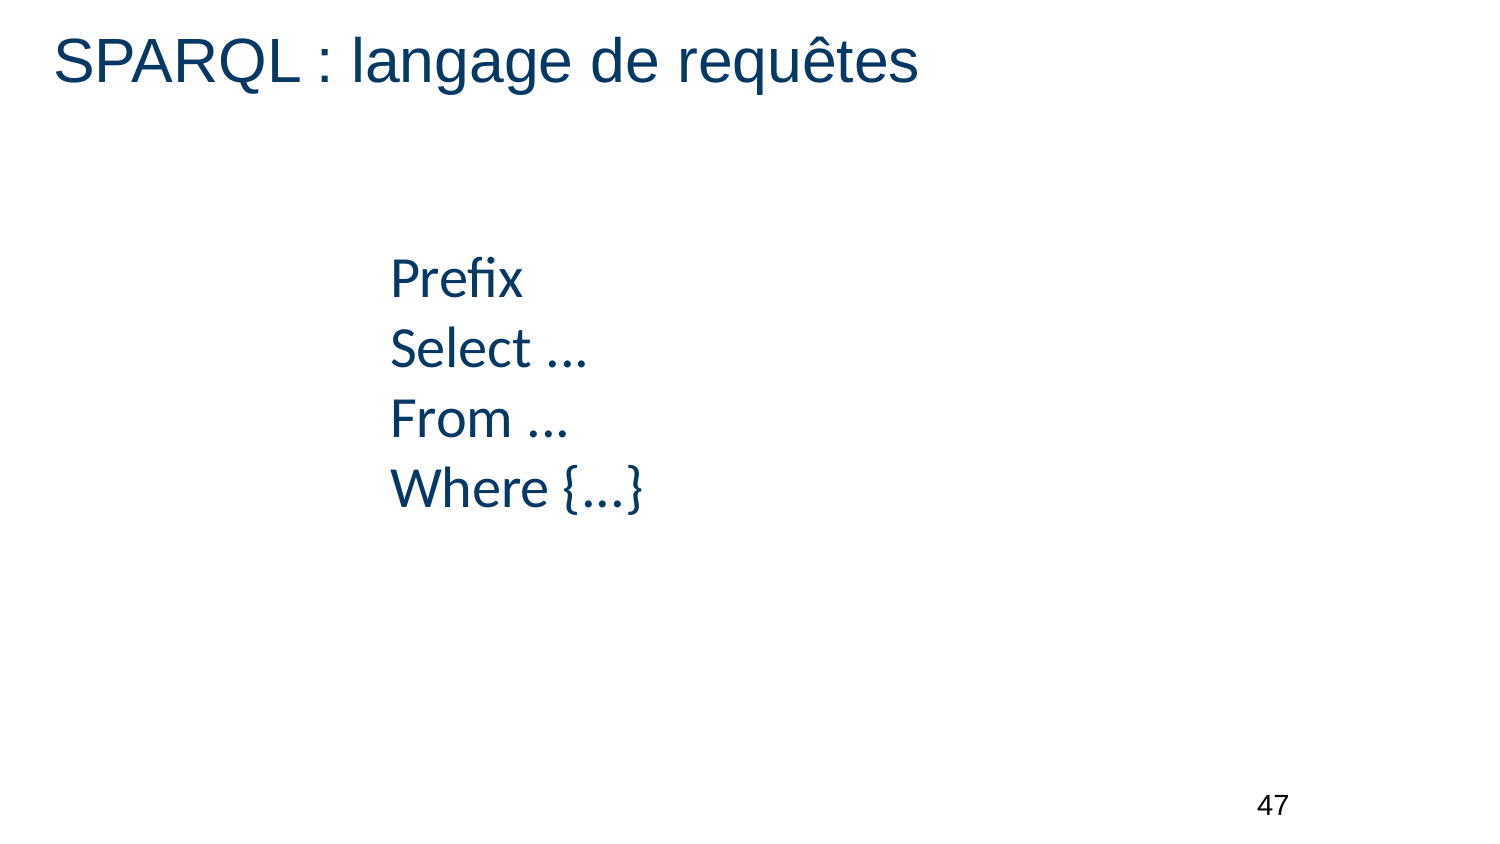

# SPARQL : langage de requêtes

Prefix
Select ...
From ...
Where {...}
47